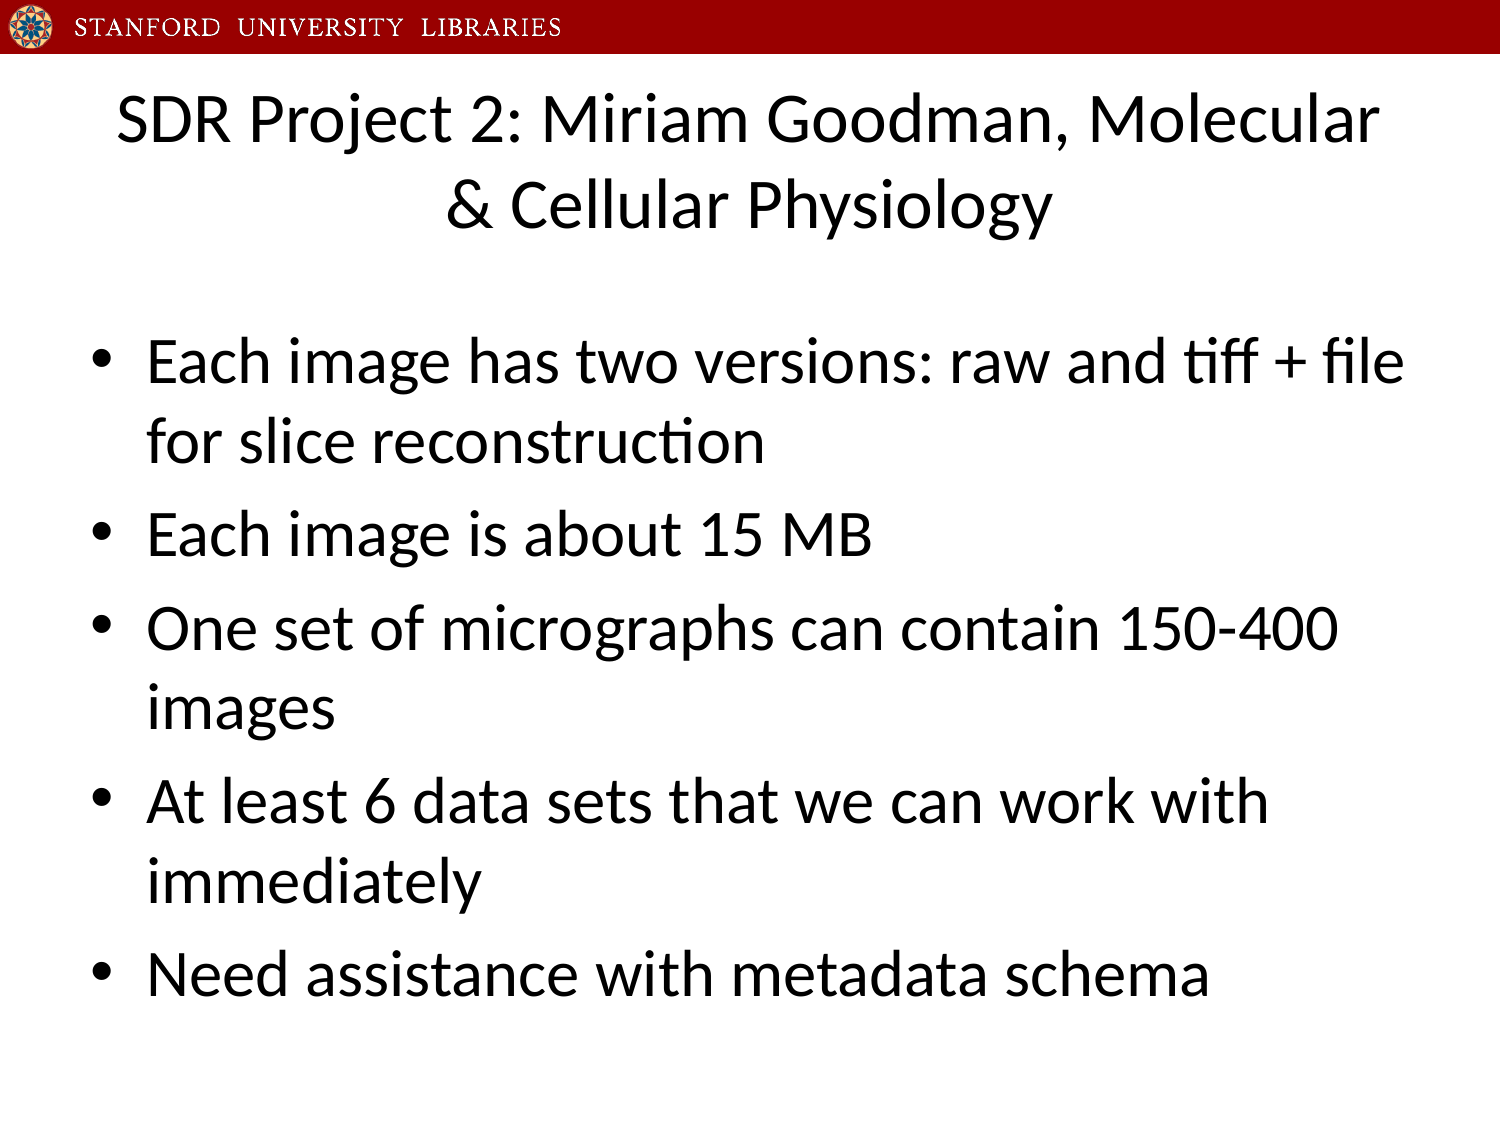

# SDR Project 2: Miriam Goodman, Molecular & Cellular Physiology
Each image has two versions: raw and tiff + file for slice reconstruction
Each image is about 15 MB
One set of micrographs can contain 150-400 images
At least 6 data sets that we can work with immediately
Need assistance with metadata schema